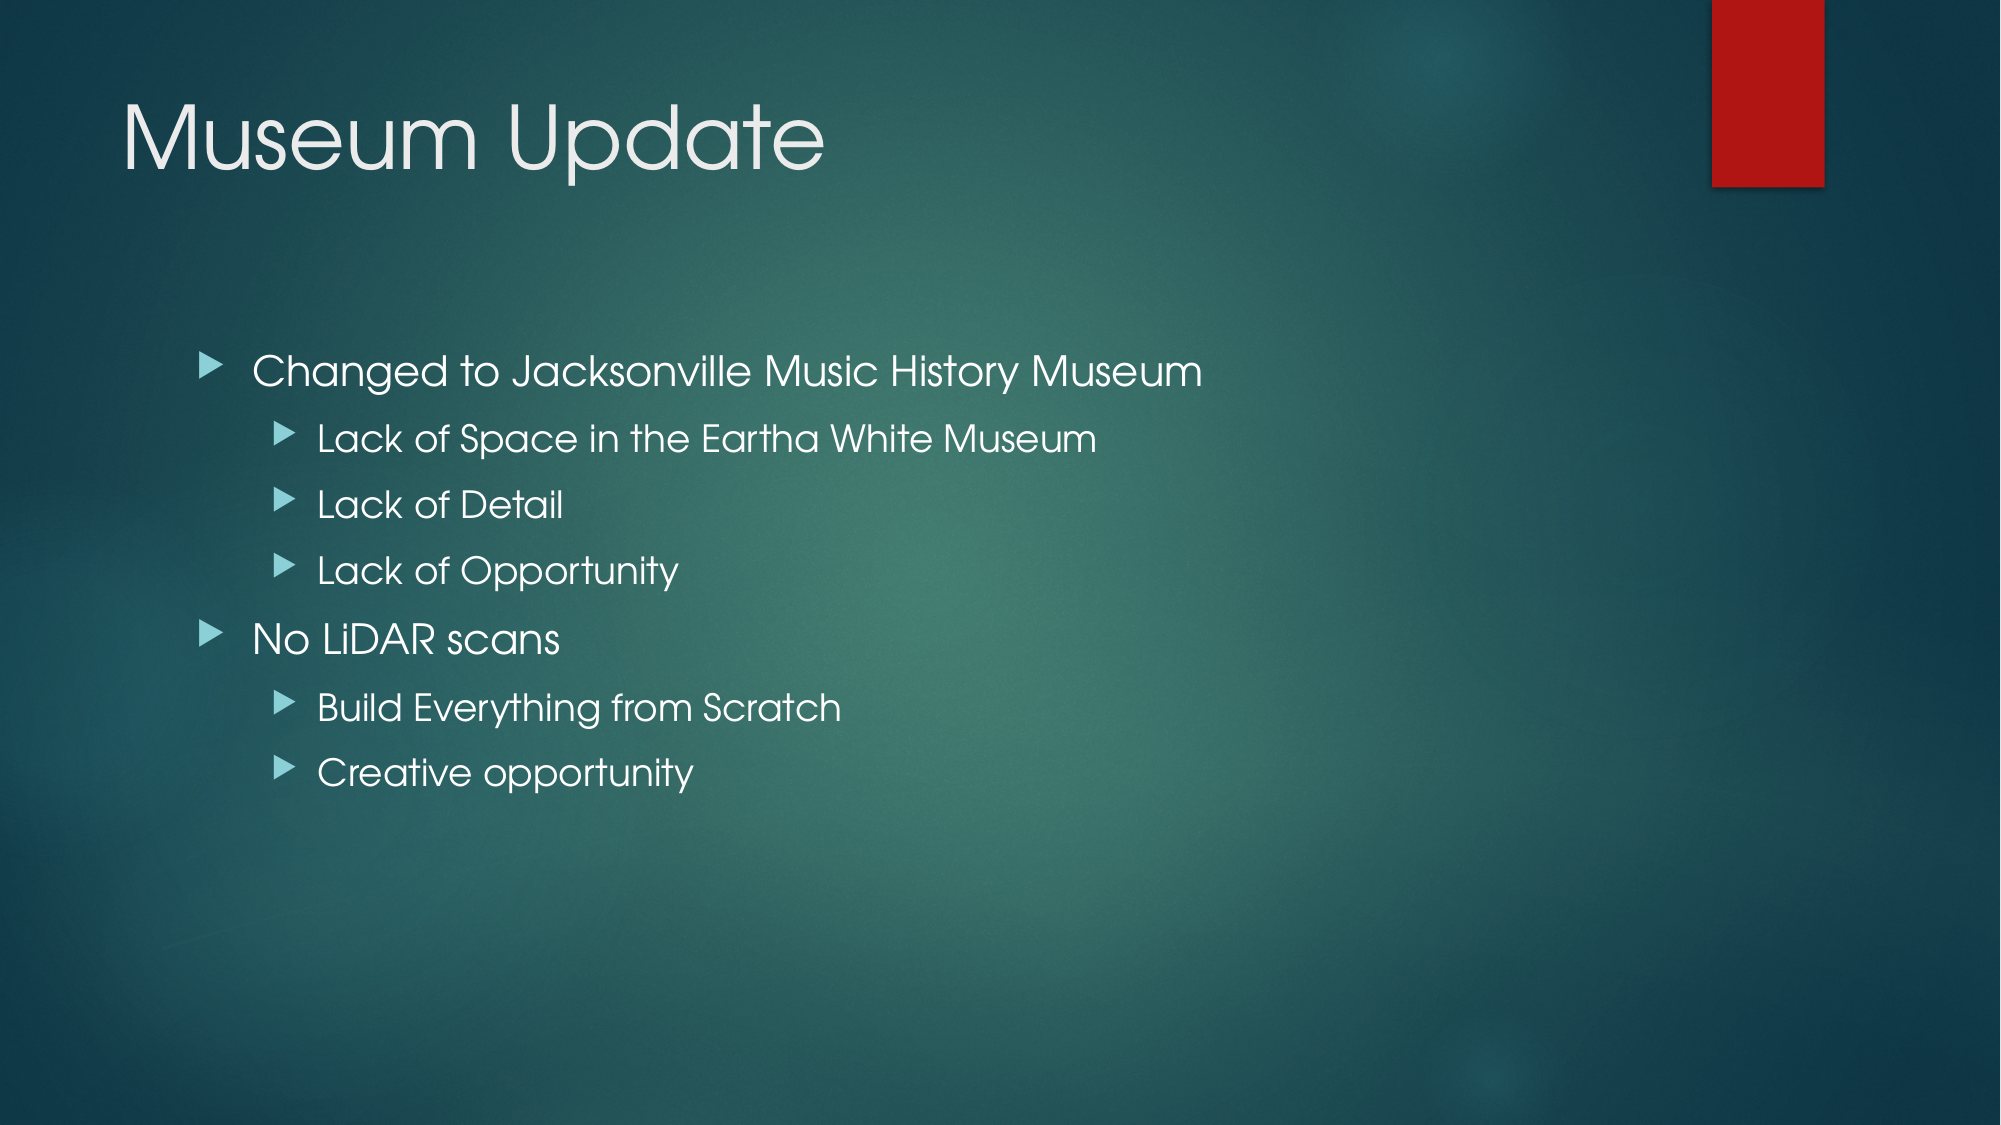

# Museum Update
Changed to Jacksonville Music History Museum
Lack of Space in the Eartha White Museum
Lack of Detail
Lack of Opportunity
No LiDAR scans
Build Everything from Scratch
Creative opportunity